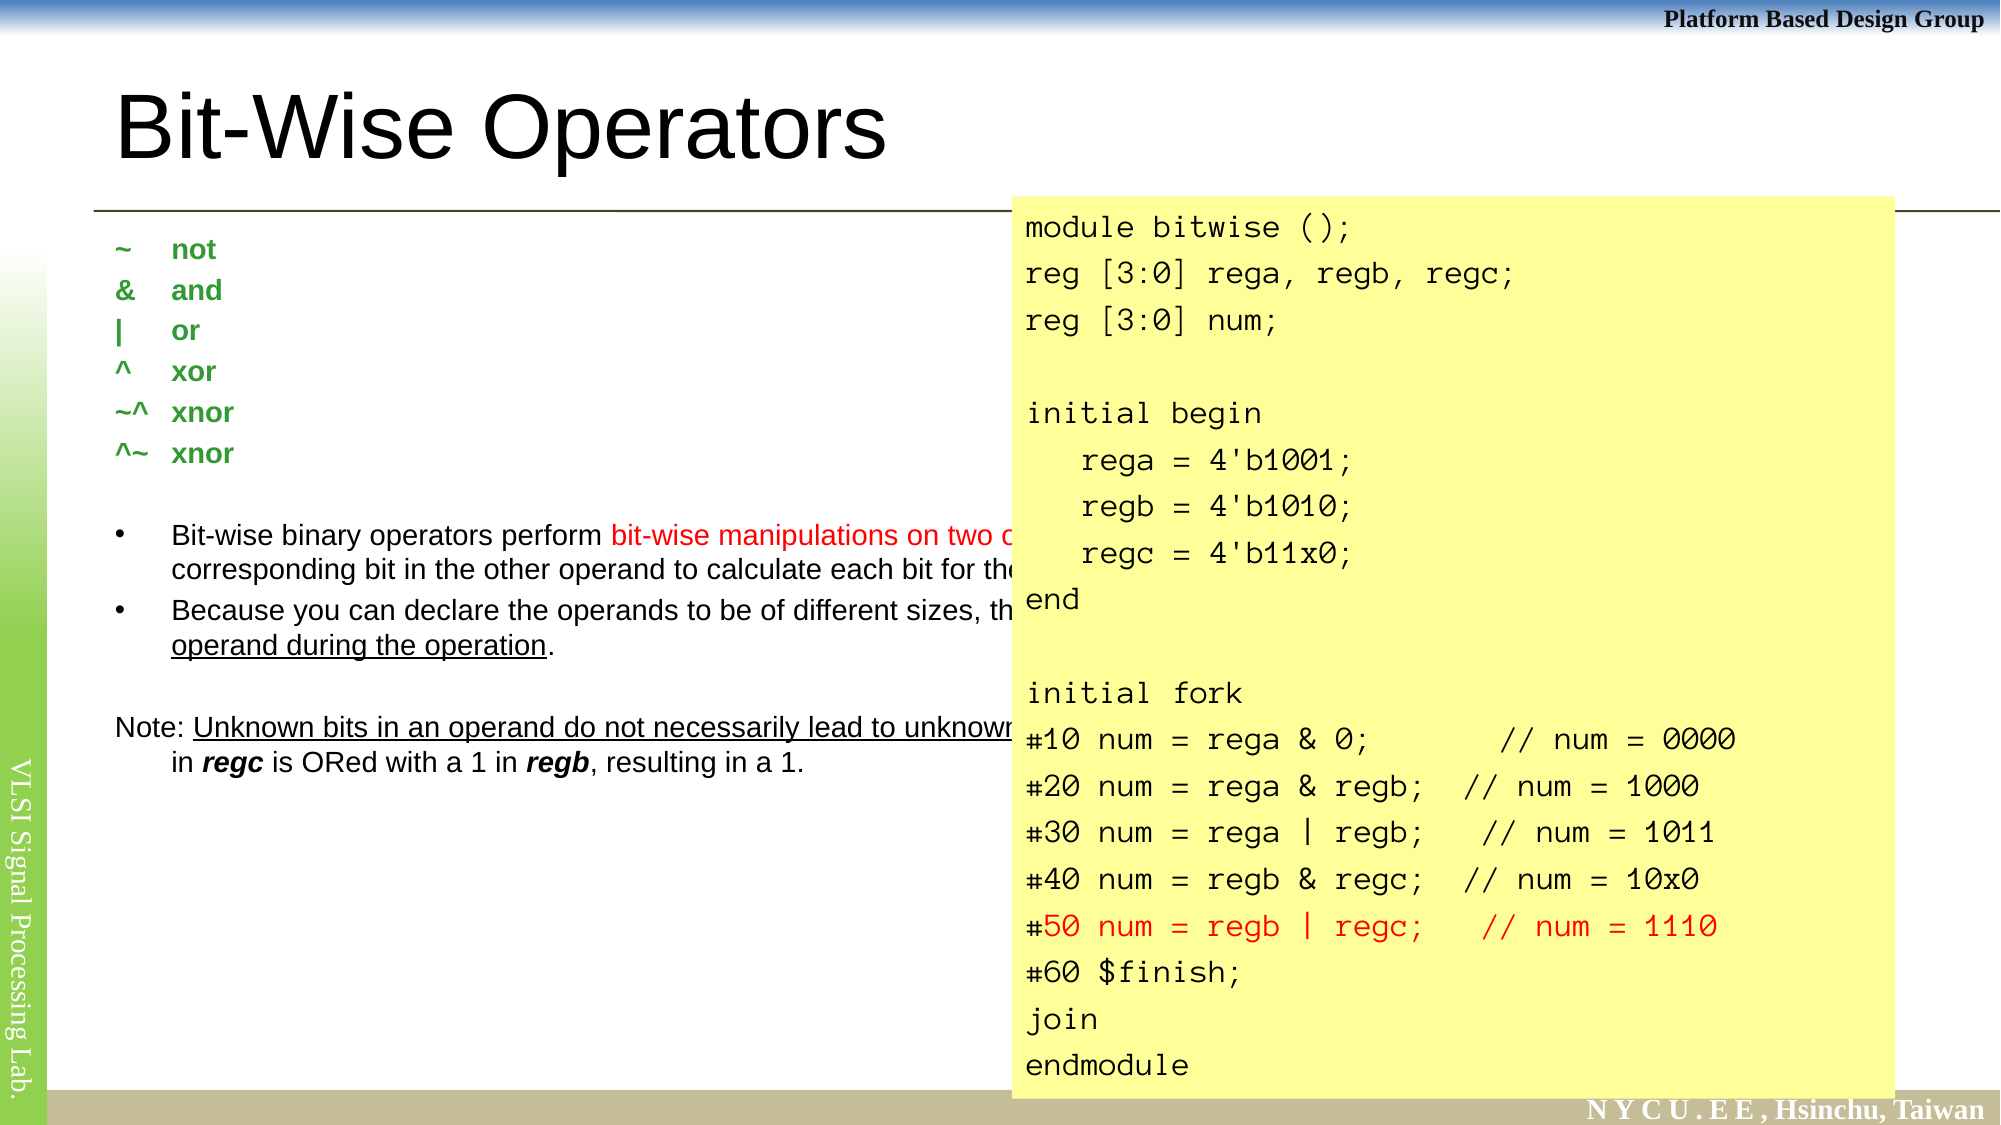

# Bit-Wise Operators
module bitwise ();
reg [3:0] rega, regb, regc;
reg [3:0] num;

initial begin
	rega = 4'b1001;
	regb = 4'b1010;
	regc = 4'b11x0;
end

initial fork
#10 num = rega & 0;       // num = 0000
#20 num = rega & regb;  // num = 1000
#30 num = rega | regb;   // num = 1011
#40 num = regb & regc;  // num = 10x0
#50 num = regb | regc;   // num = 1110
#60 $finish;
join
endmodule
~ 	not
& 	and
| 	or
^ 	xor
~^ 	xnor
^~	xnor

Bit-wise binary operators perform bit-wise manipulations on two operands. They compare each bit in one operand with its corresponding bit in the other operand to calculate each bit for the result.
Because you can declare the operands to be of different sizes, the smaller operand is zero-extended to the size of the larger operand during the operation.

Note: Unknown bits in an operand do not necessarily lead to unknown bits in the result. For example, at time 50 above, the unknown bit in regc is ORed with a 1 in regb, resulting in a 1.
108